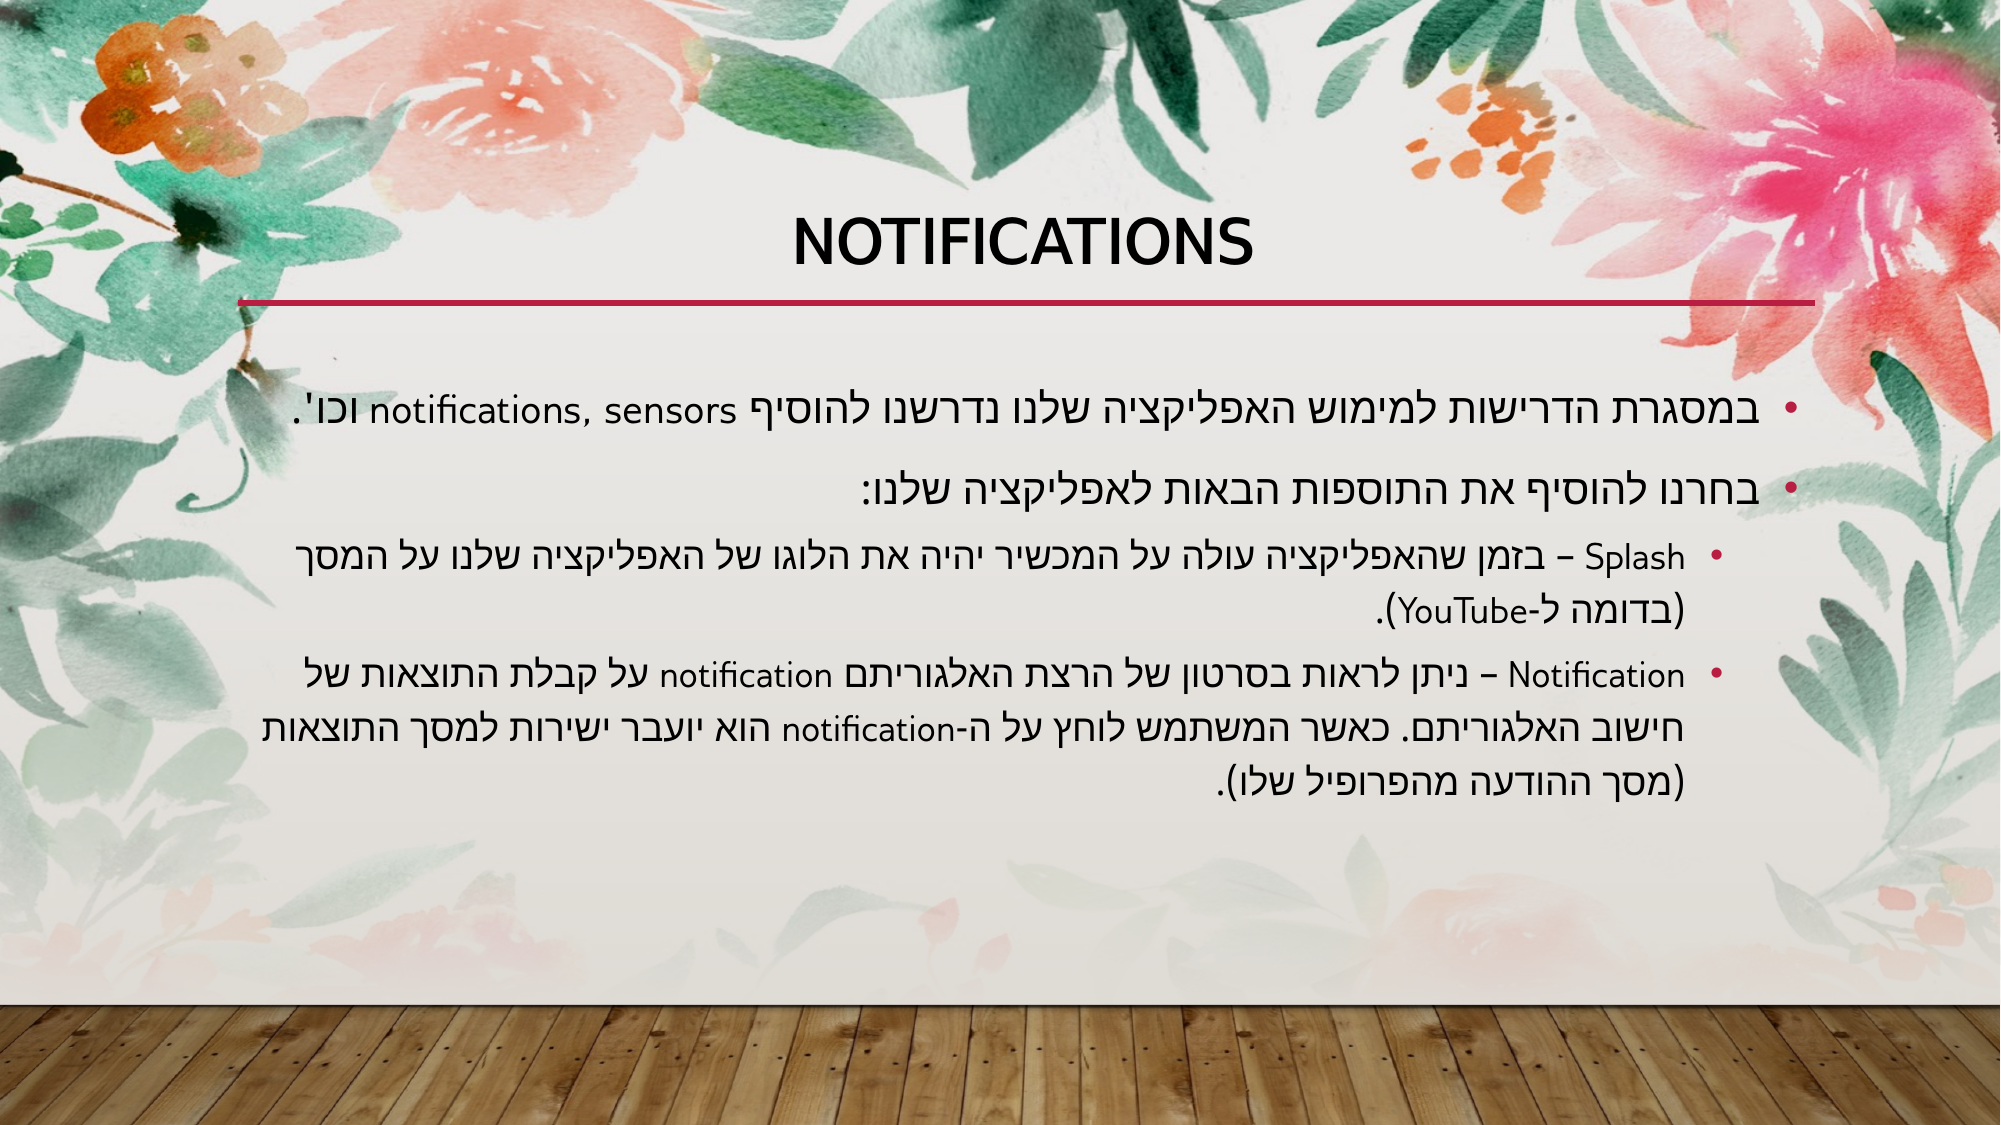

# Notifications
במסגרת הדרישות למימוש האפליקציה שלנו נדרשנו להוסיף notifications, sensors וכו'.
בחרנו להוסיף את התוספות הבאות לאפליקציה שלנו:
Splash – בזמן שהאפליקציה עולה על המכשיר יהיה את הלוגו של האפליקציה שלנו על המסך (בדומה ל-YouTube).
Notification – ניתן לראות בסרטון של הרצת האלגוריתם notification על קבלת התוצאות של חישוב האלגוריתם. כאשר המשתמש לוחץ על ה-notification הוא יועבר ישירות למסך התוצאות (מסך ההודעה מהפרופיל שלו).